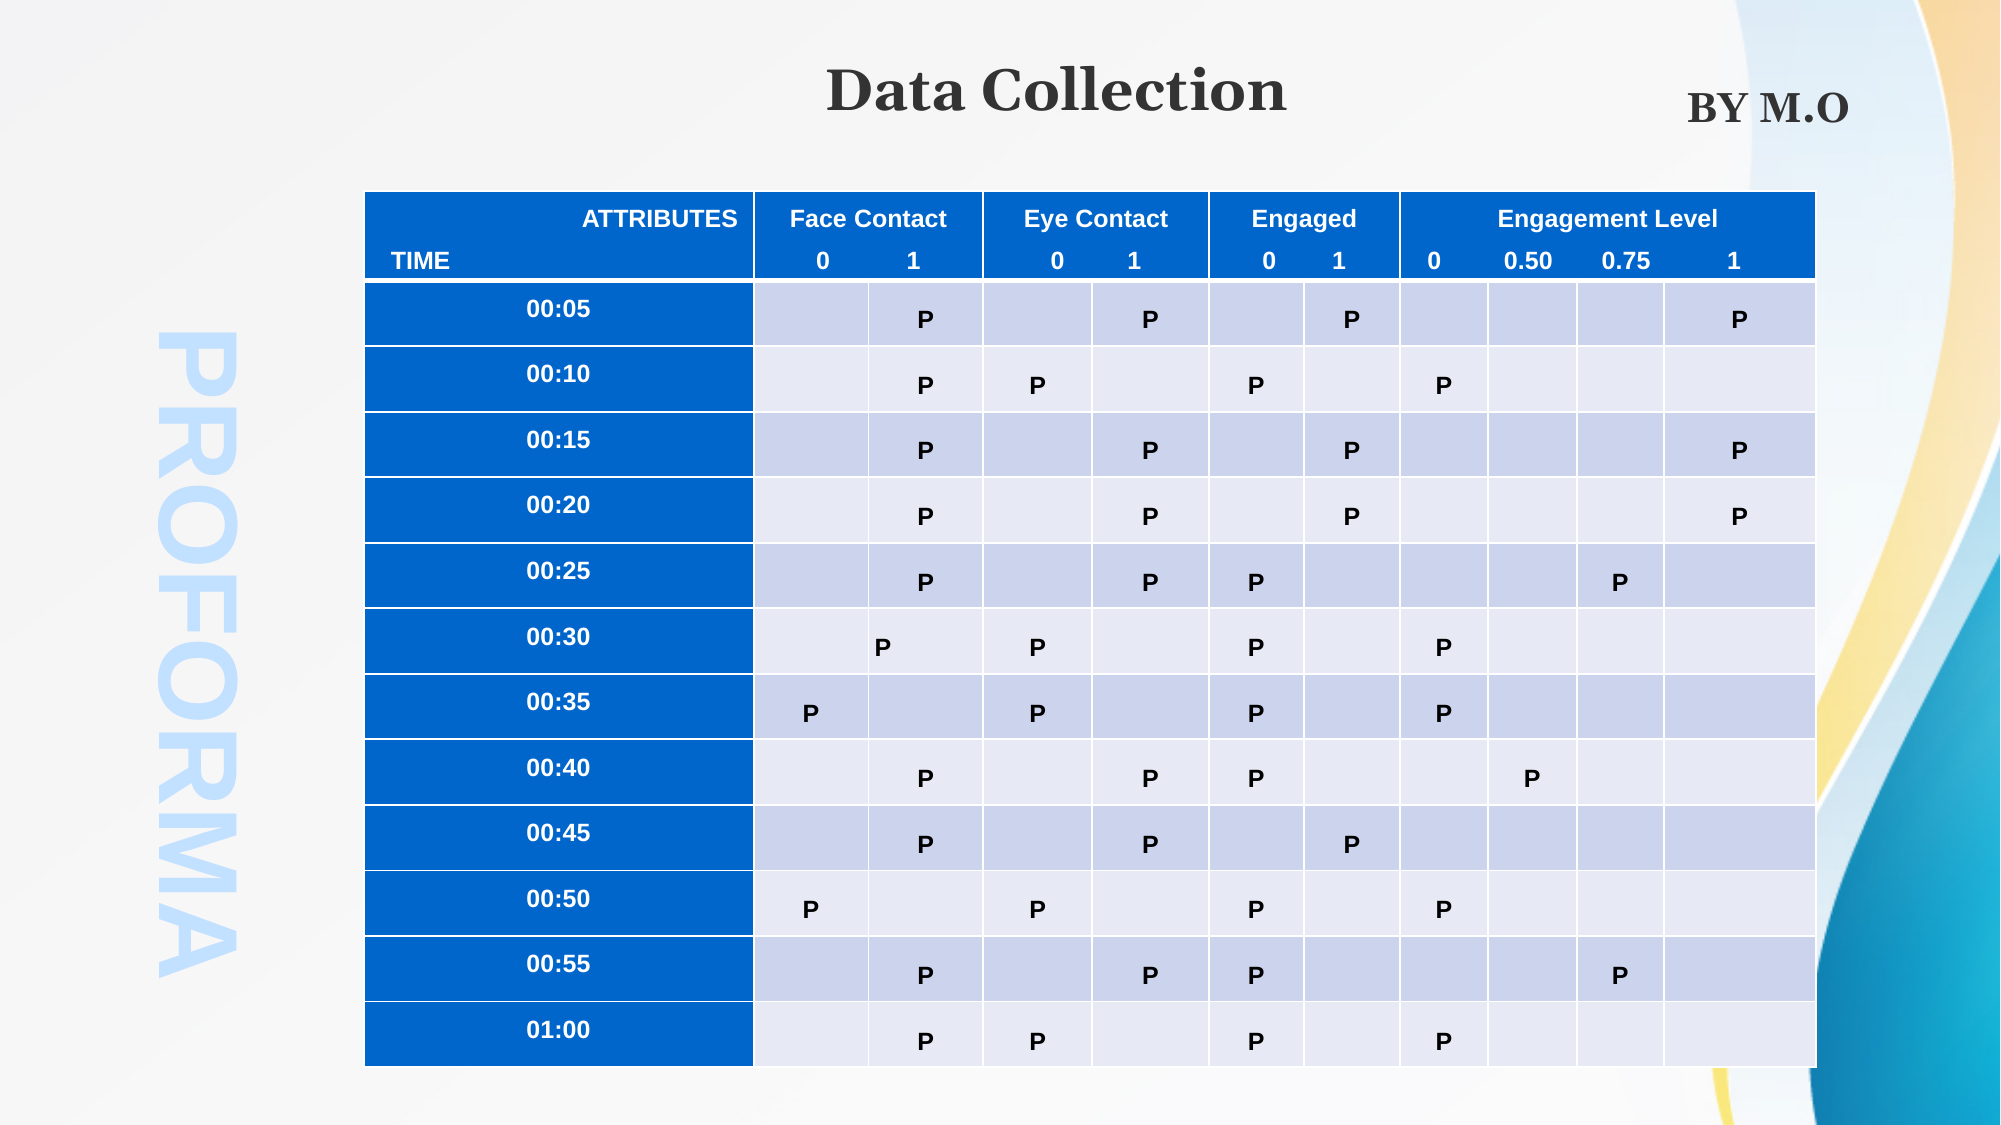

Data Collection
BY M.O
| ATTRIBUTES TIME | Face Contact 0 1 |  | Eye Contact 0 1 |  | Engaged 0 1 |  | Engagement Level 0 0.50 0.75 1 |  |  |  |
| --- | --- | --- | --- | --- | --- | --- | --- | --- | --- | --- |
| 00:05 |  | P |  | P |  | P |  |  |  | P |
| 00:10 |  | P | P |  | P |  | P |  |  |  |
| 00:15 |  | P |  | P |  | P |  |  |  | P |
| 00:20 |  | P |  | P |  | P |  |  |  | P |
| 00:25 |  | P |  | P | P |  |  |  | P |  |
| 00:30 |  | P | P |  | P |  | P |  |  |  |
| 00:35 | P |  | P |  | P |  | P |  |  |  |
| 00:40 |  | P |  | P | P |  |  | P |  |  |
| 00:45 |  | P |  | P |  | P |  |  |  |  |
| 00:50 | P |  | P |  | P |  | P |  |  |  |
| 00:55 |  | P |  | P | P |  |  |  | P |  |
| 01:00 |  | P | P |  | P |  | P |  |  |  |
PROFORMA